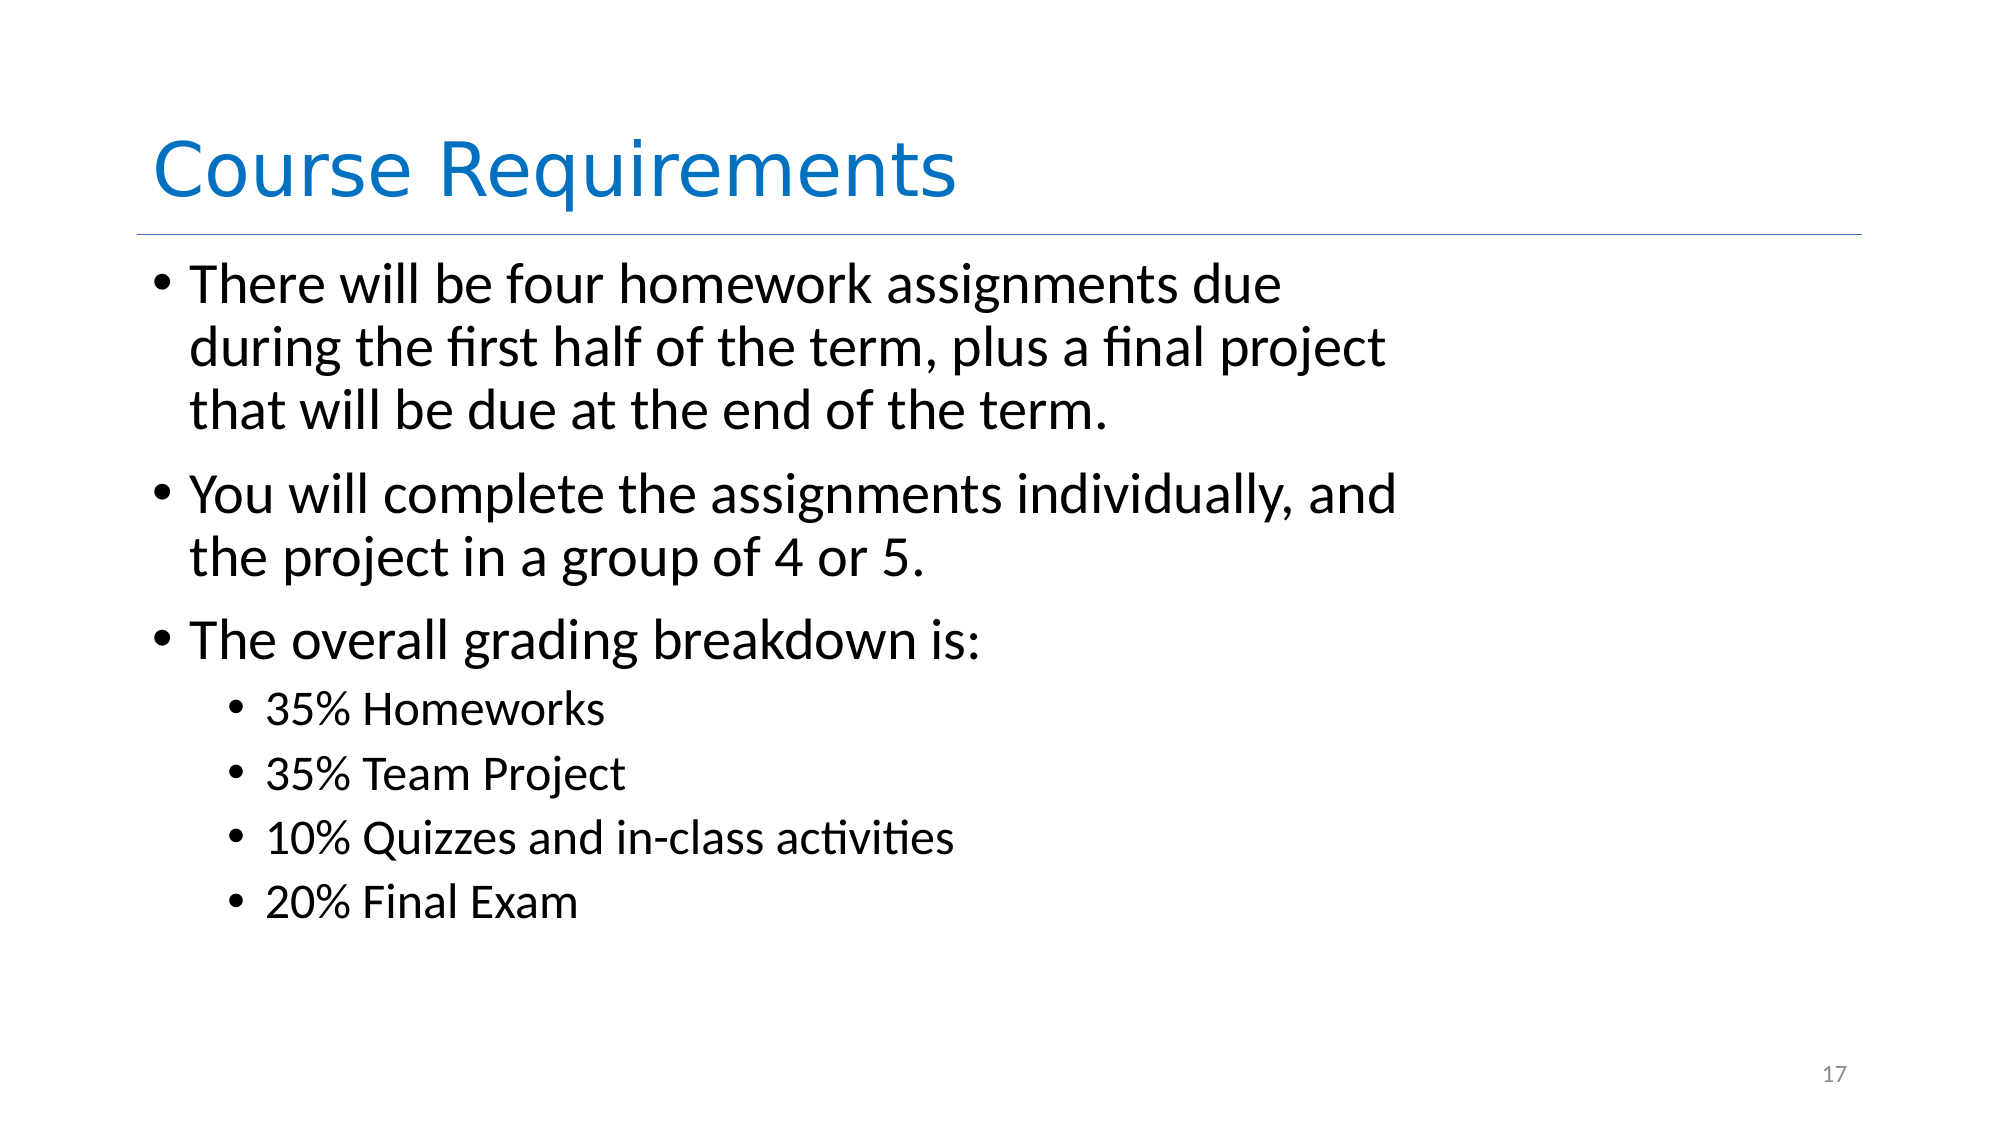

# Course Requirements
There will be four homework assignments due during the first half of the term, plus a final project that will be due at the end of the term.
You will complete the assignments individually, and the project in a group of 4 or 5.
The overall grading breakdown is:
35% Homeworks
35% Team Project
10% Quizzes and in-class activities
20% Final Exam
17